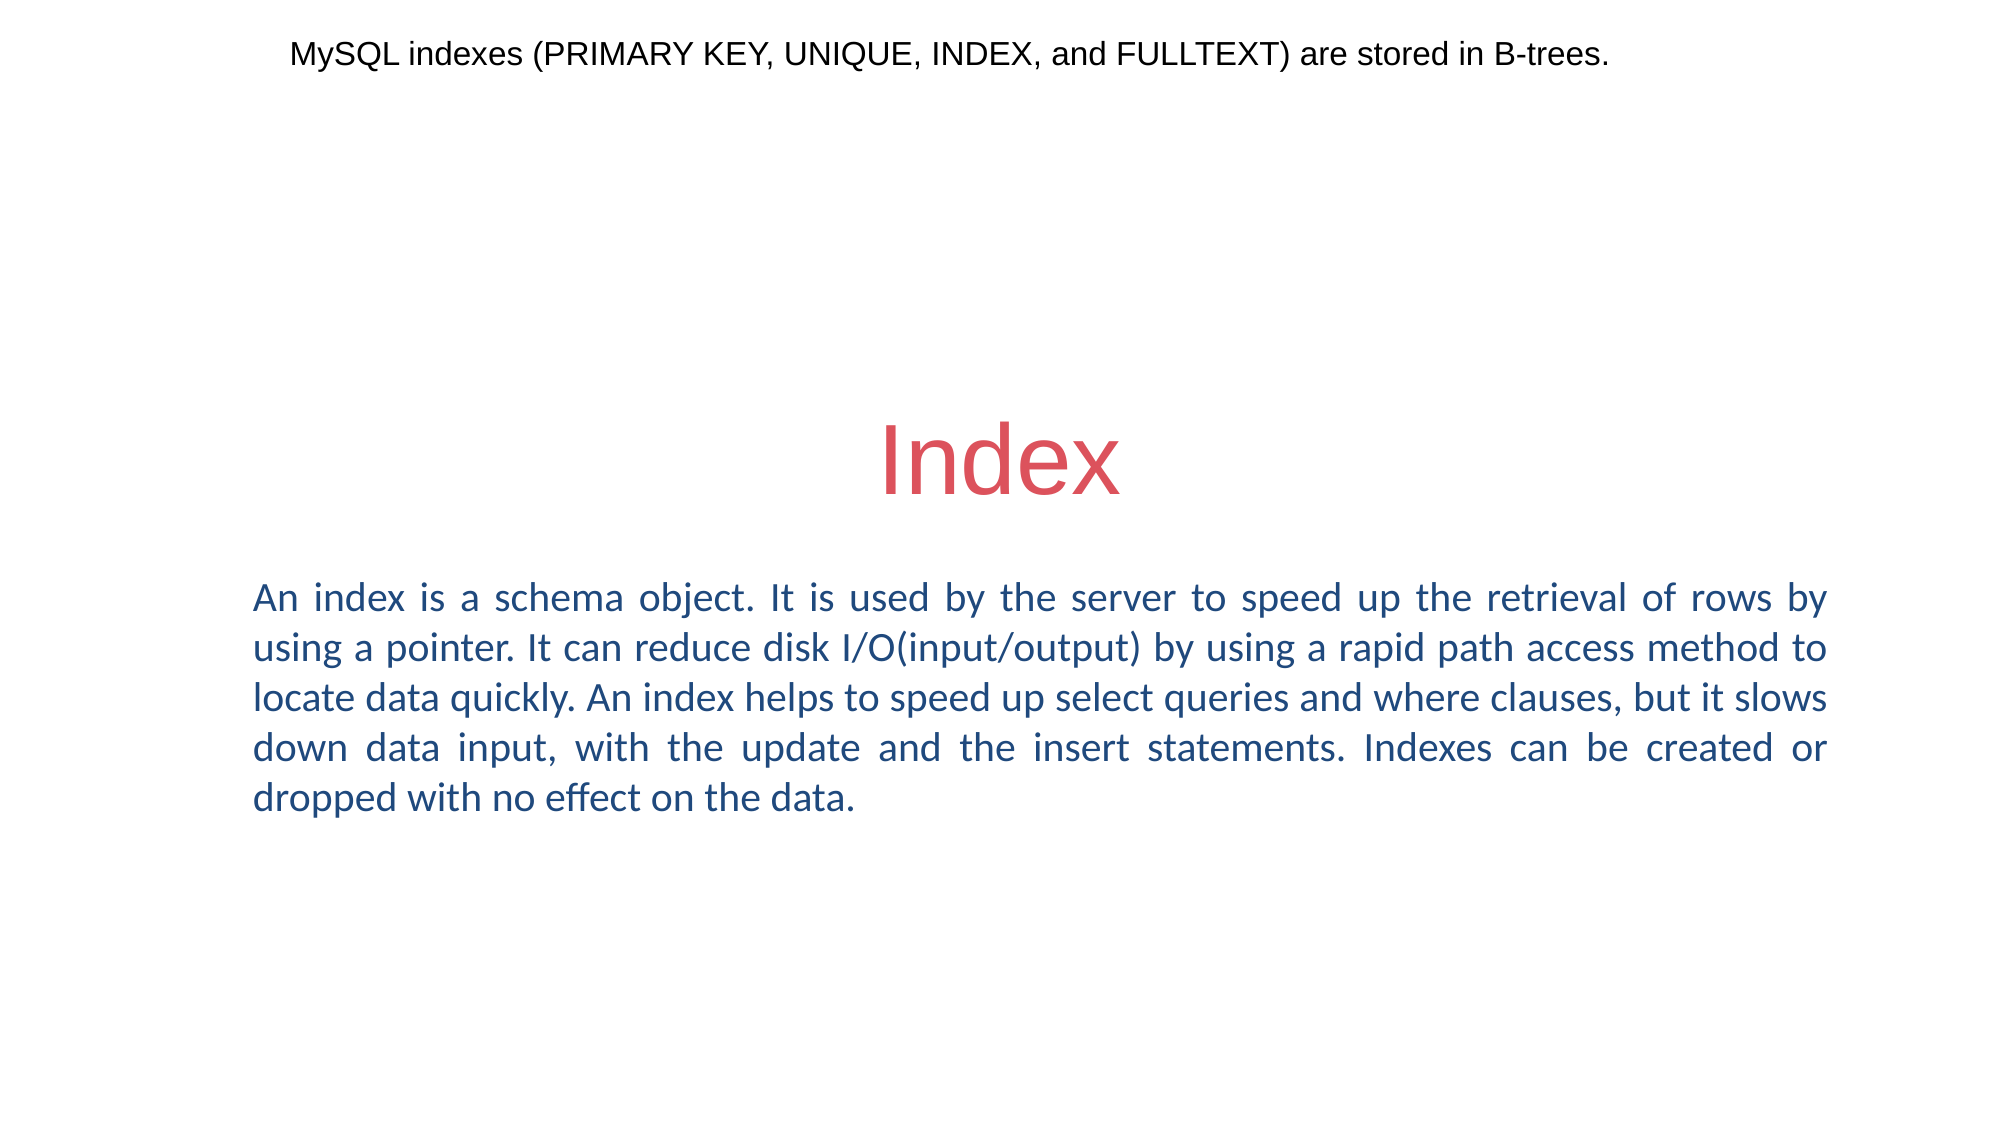

MySQL indexes (PRIMARY KEY, UNIQUE, INDEX, and FULLTEXT) are stored in B-trees.
Index
An index is a schema object. It is used by the server to speed up the retrieval of rows by using a pointer. It can reduce disk I/O(input/output) by using a rapid path access method to locate data quickly. An index helps to speed up select queries and where clauses, but it slows down data input, with the update and the insert statements. Indexes can be created or dropped with no effect on the data.